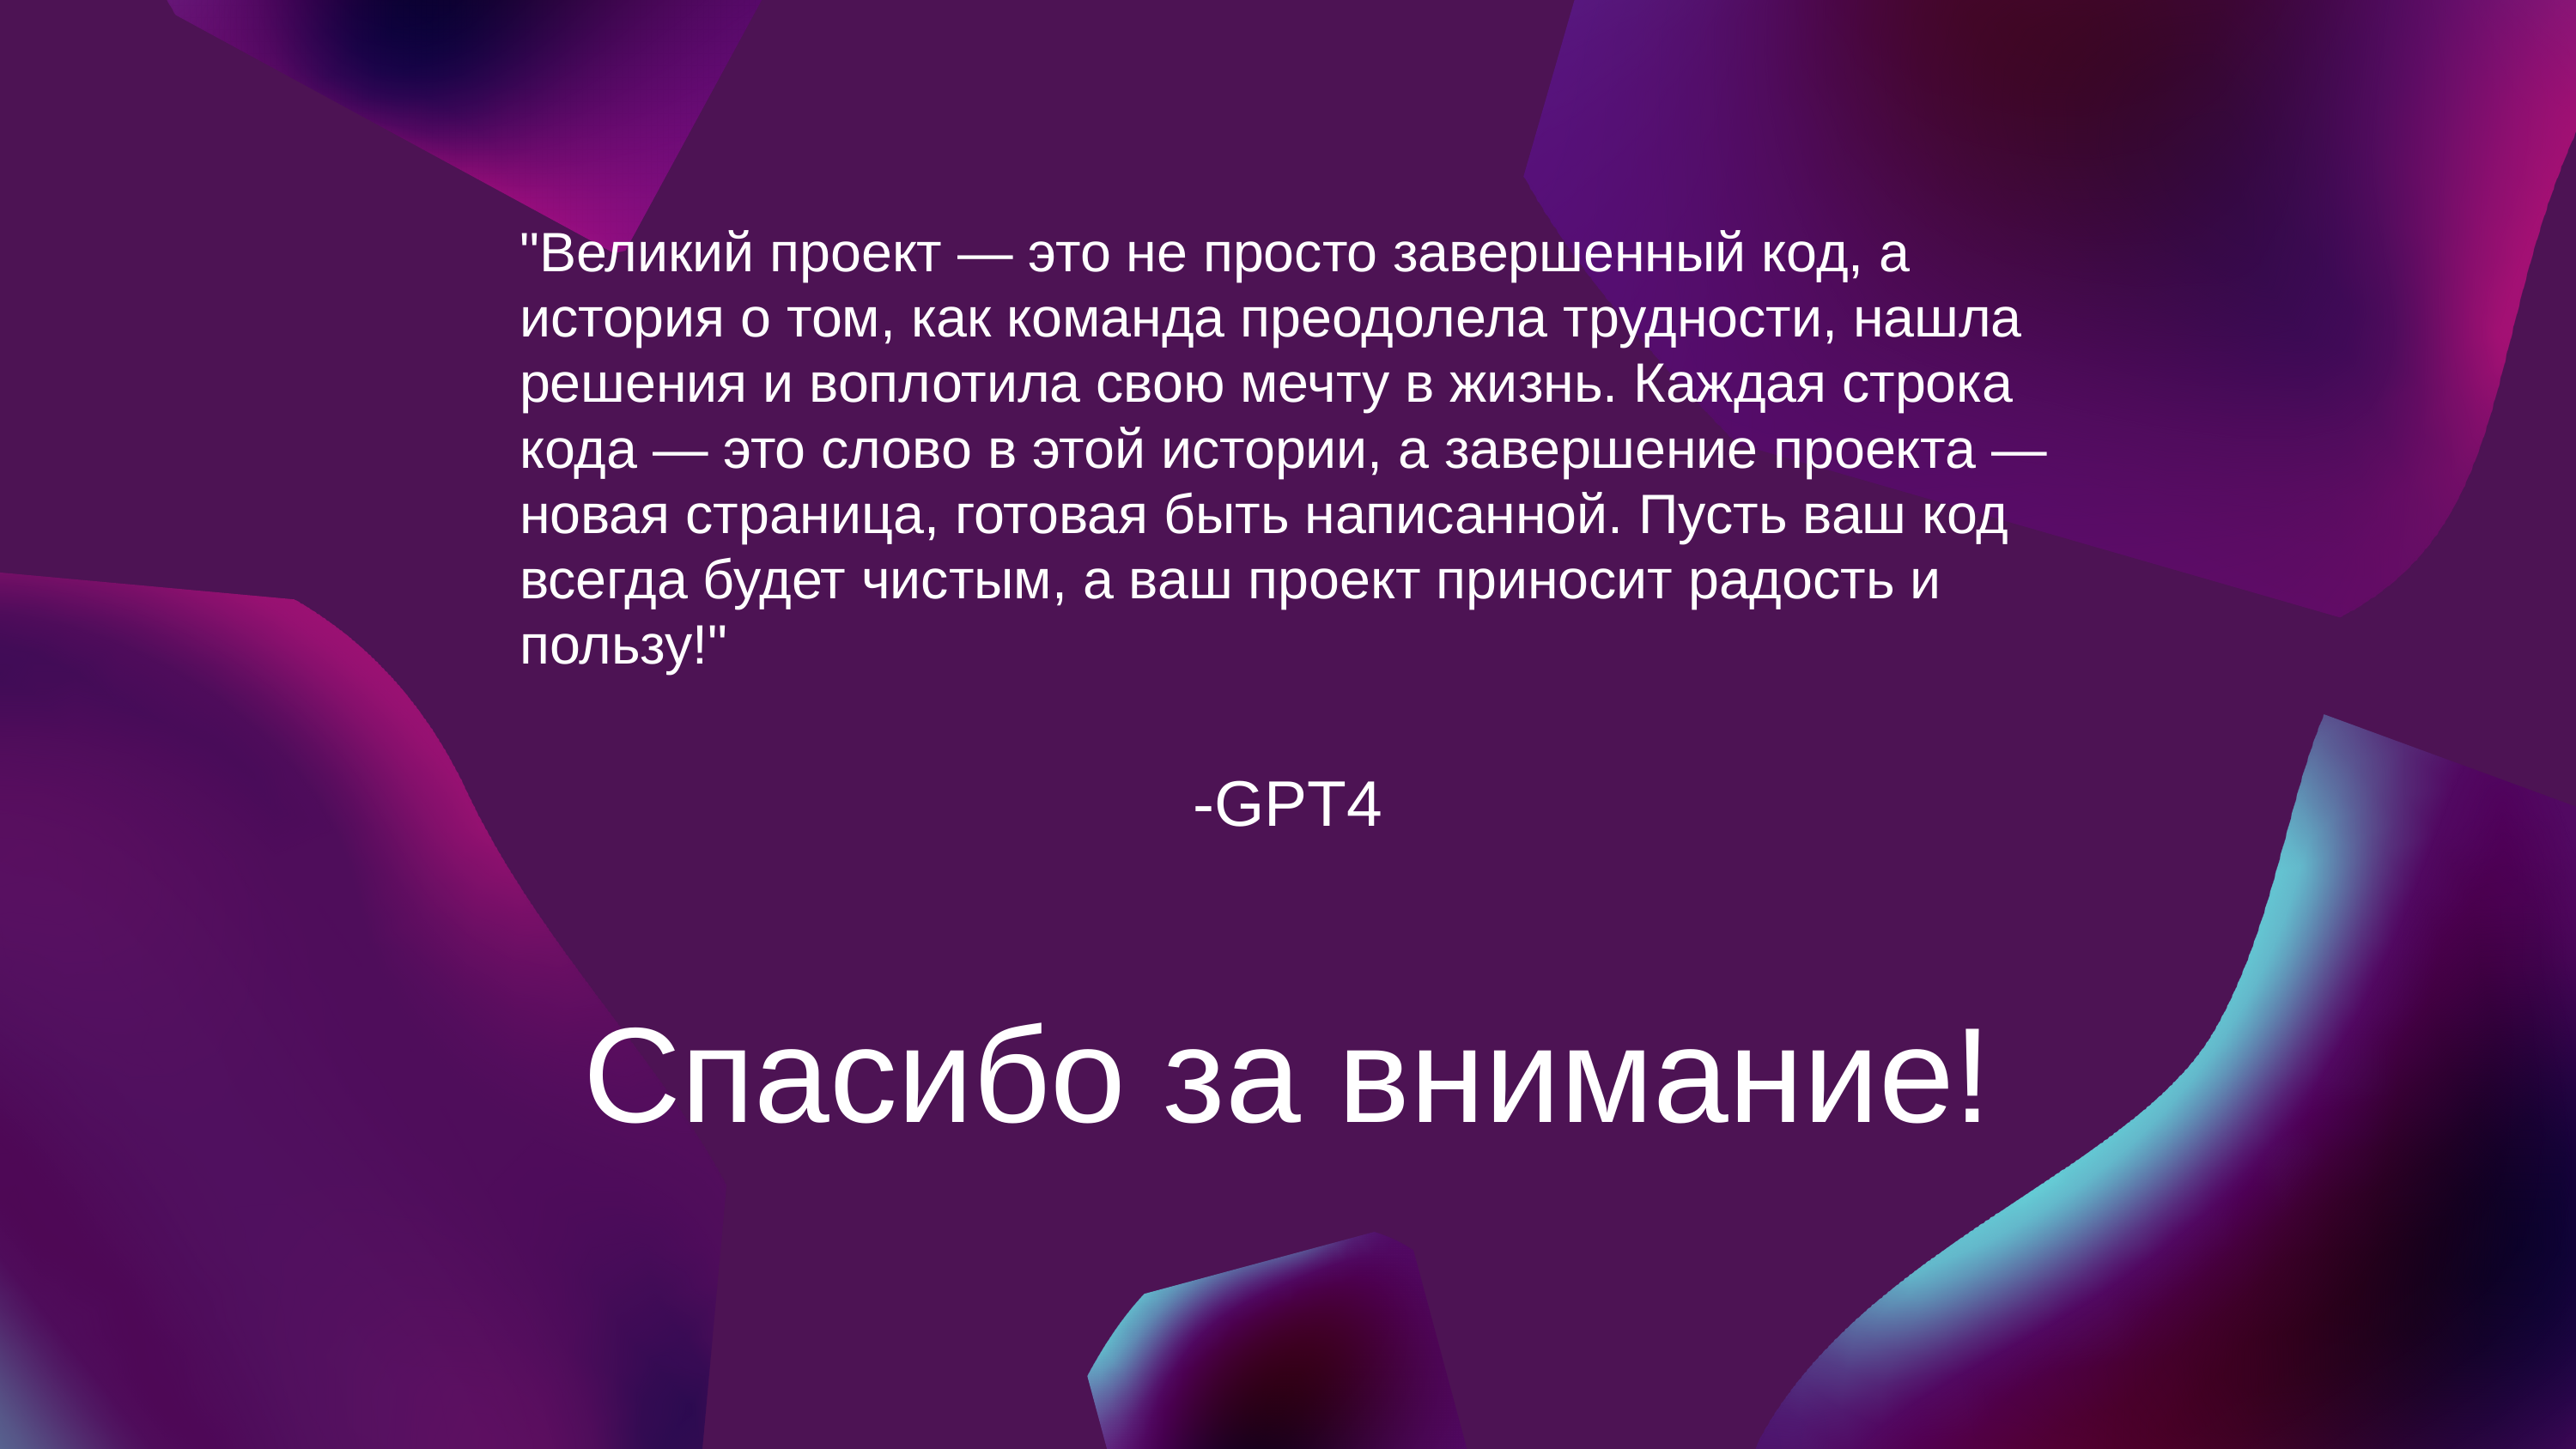

"Великий проект — это не просто завершенный код, а история о том, как команда преодолела трудности, нашла решения и воплотила свою мечту в жизнь. Каждая строка кода — это слово в этой истории, а завершение проекта — новая страница, готовая быть написанной. Пусть ваш код всегда будет чистым, а ваш проект приносит радость и пользу!"
-GPT4
Спасибо за внимание!